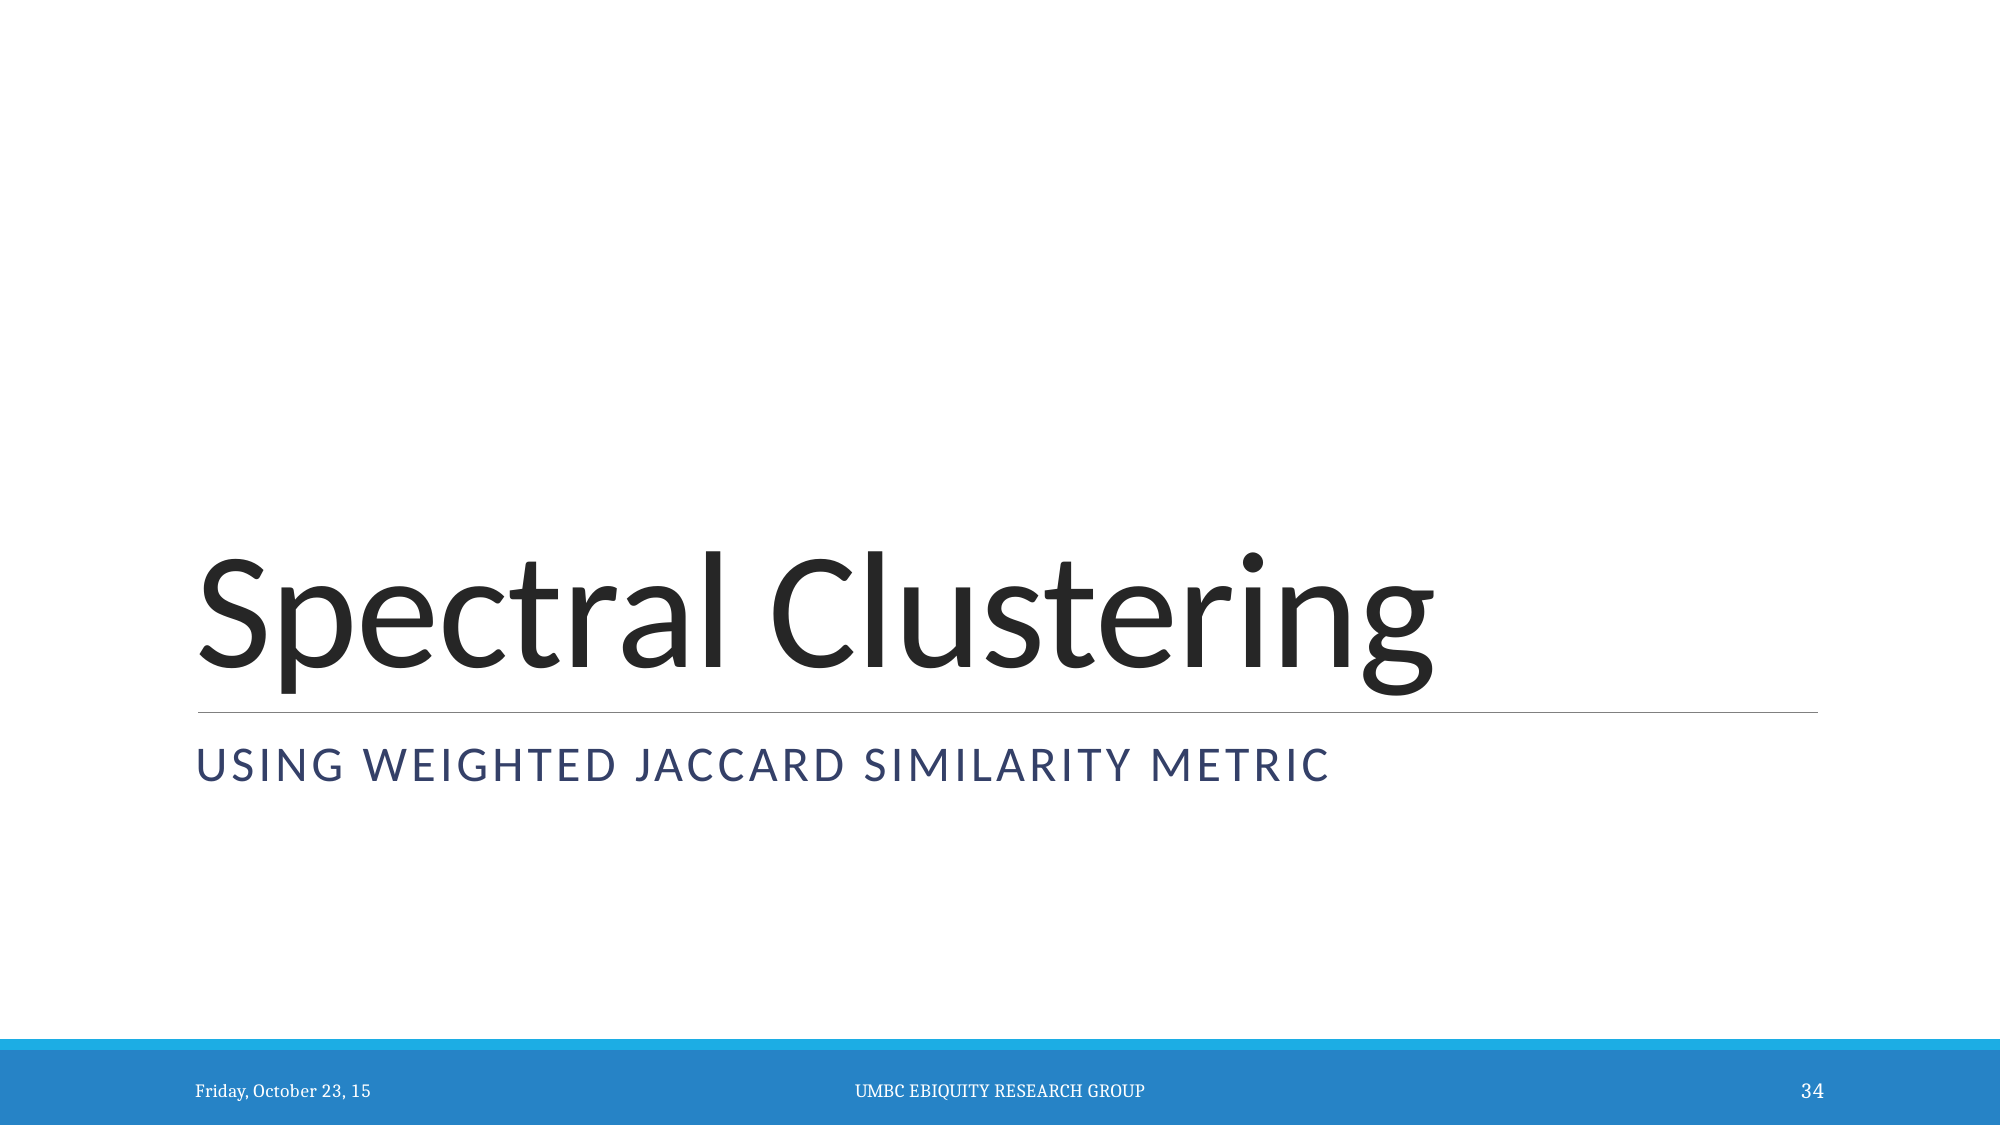

# Spectral Clustering
Using Weighted Jaccard Similarity Metric
Friday, October 23, 15
UMBC Ebiquity Research Group
34